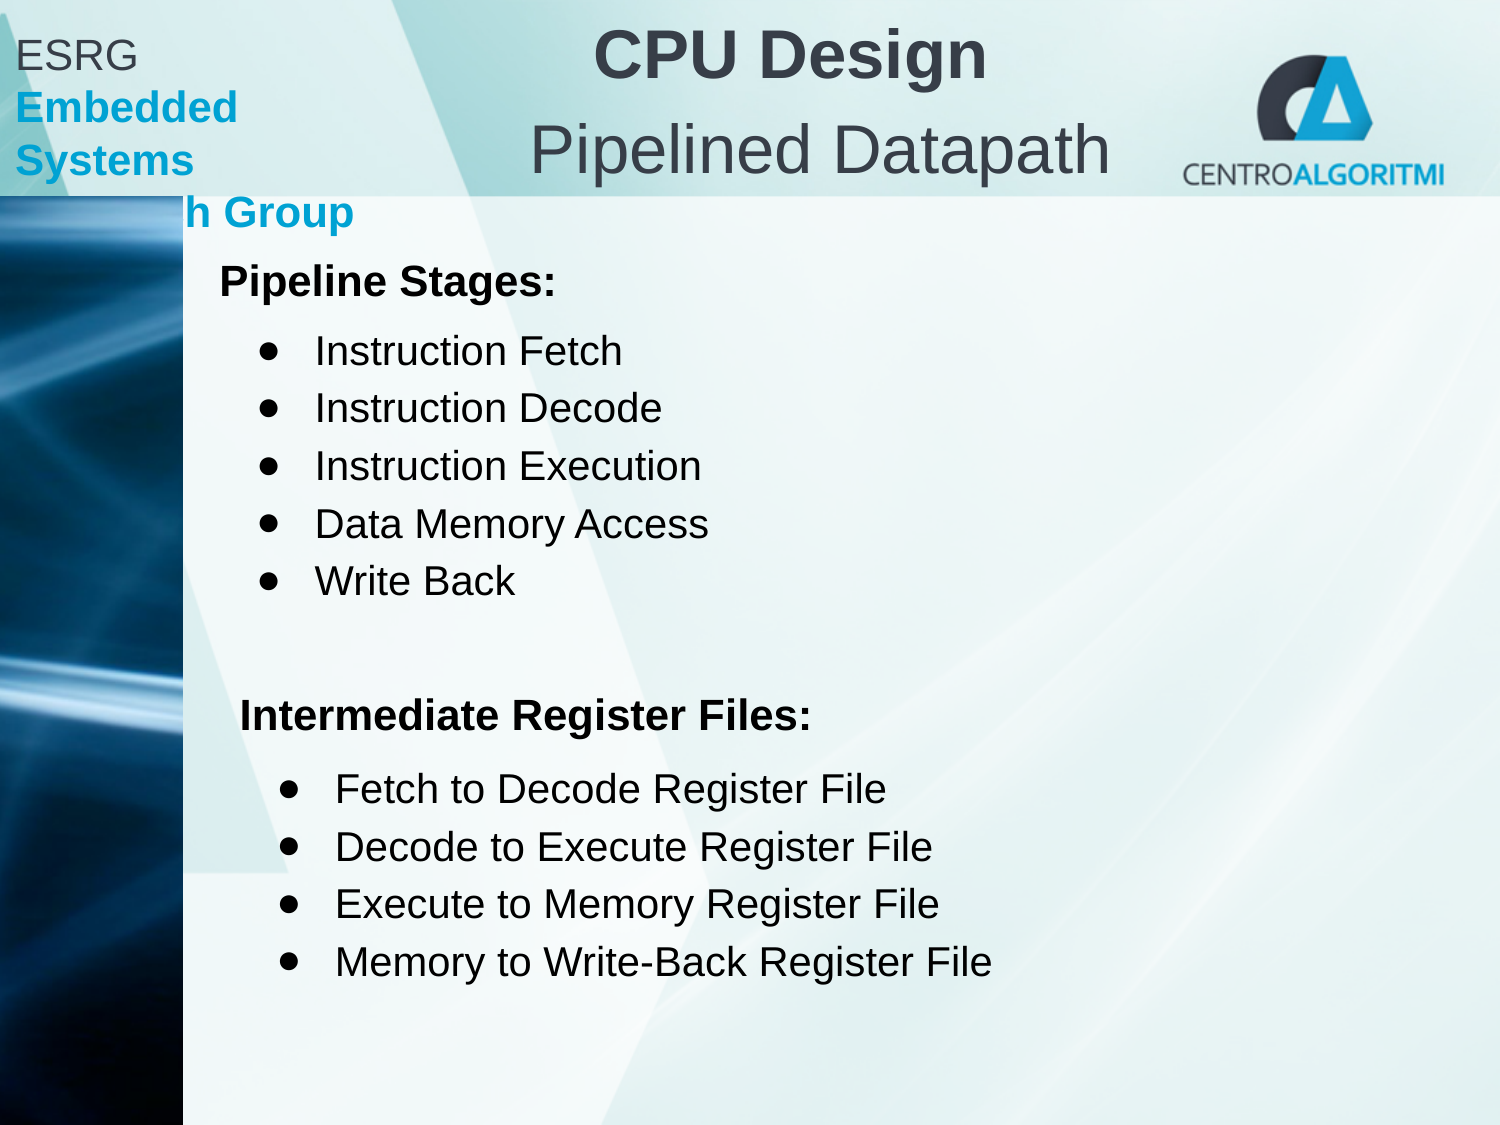

CPU Design
          Pipelined Datapath
Pipeline Stages:
Instruction Fetch
Instruction Decode
Instruction Execution
Data Memory Access
Write Back

Intermediate Register Files:
Fetch to Decode Register File
Decode to Execute Register File
Execute to Memory Register File
Memory to Write-Back Register File